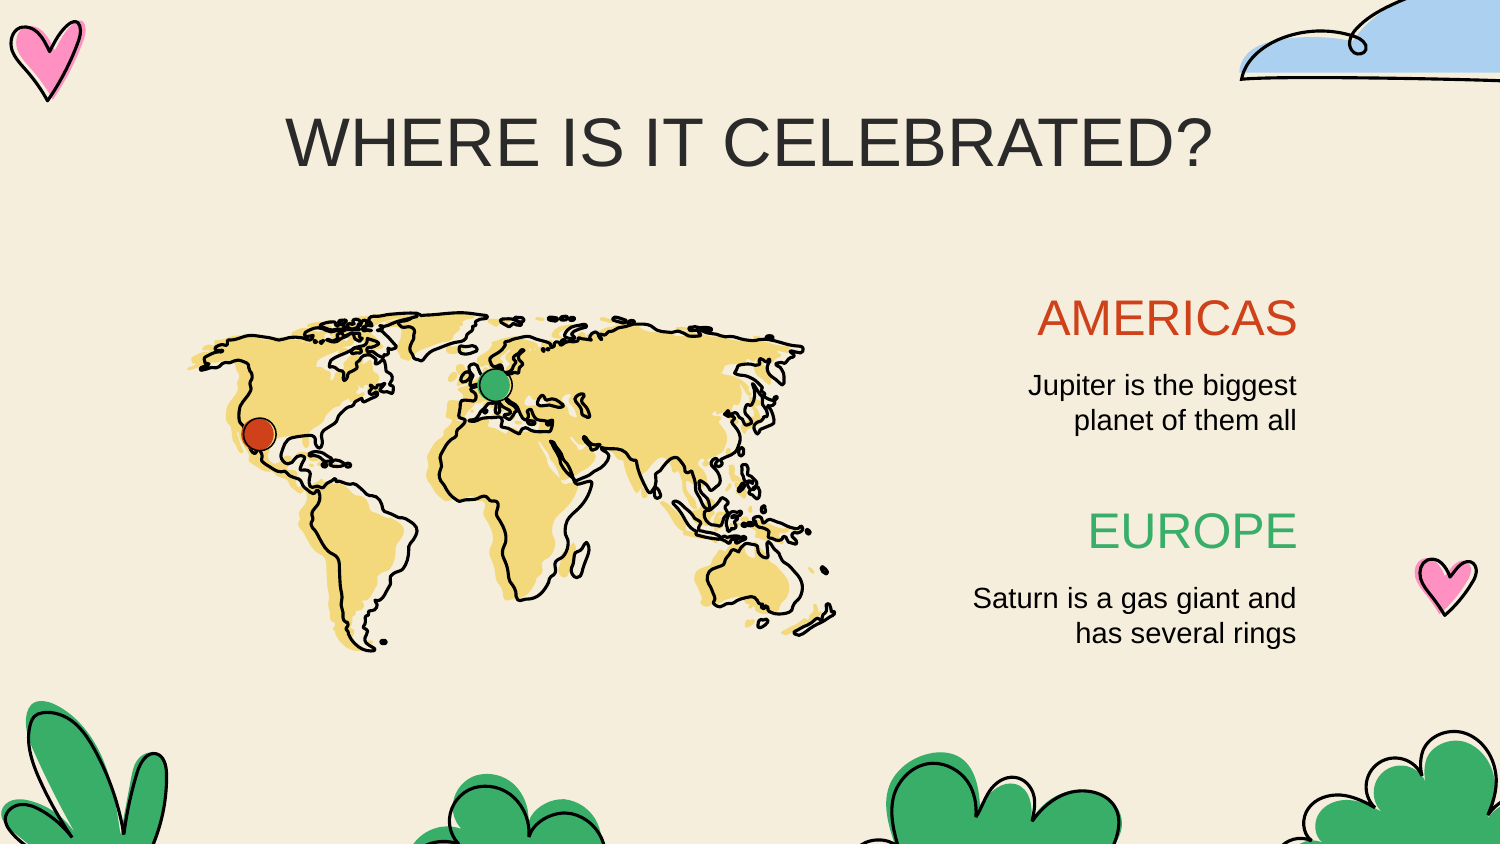

# WHERE IS IT CELEBRATED?
AMERICAS

Jupiter is the biggest planet of them all

EUROPE
Saturn is a gas giant and has several rings